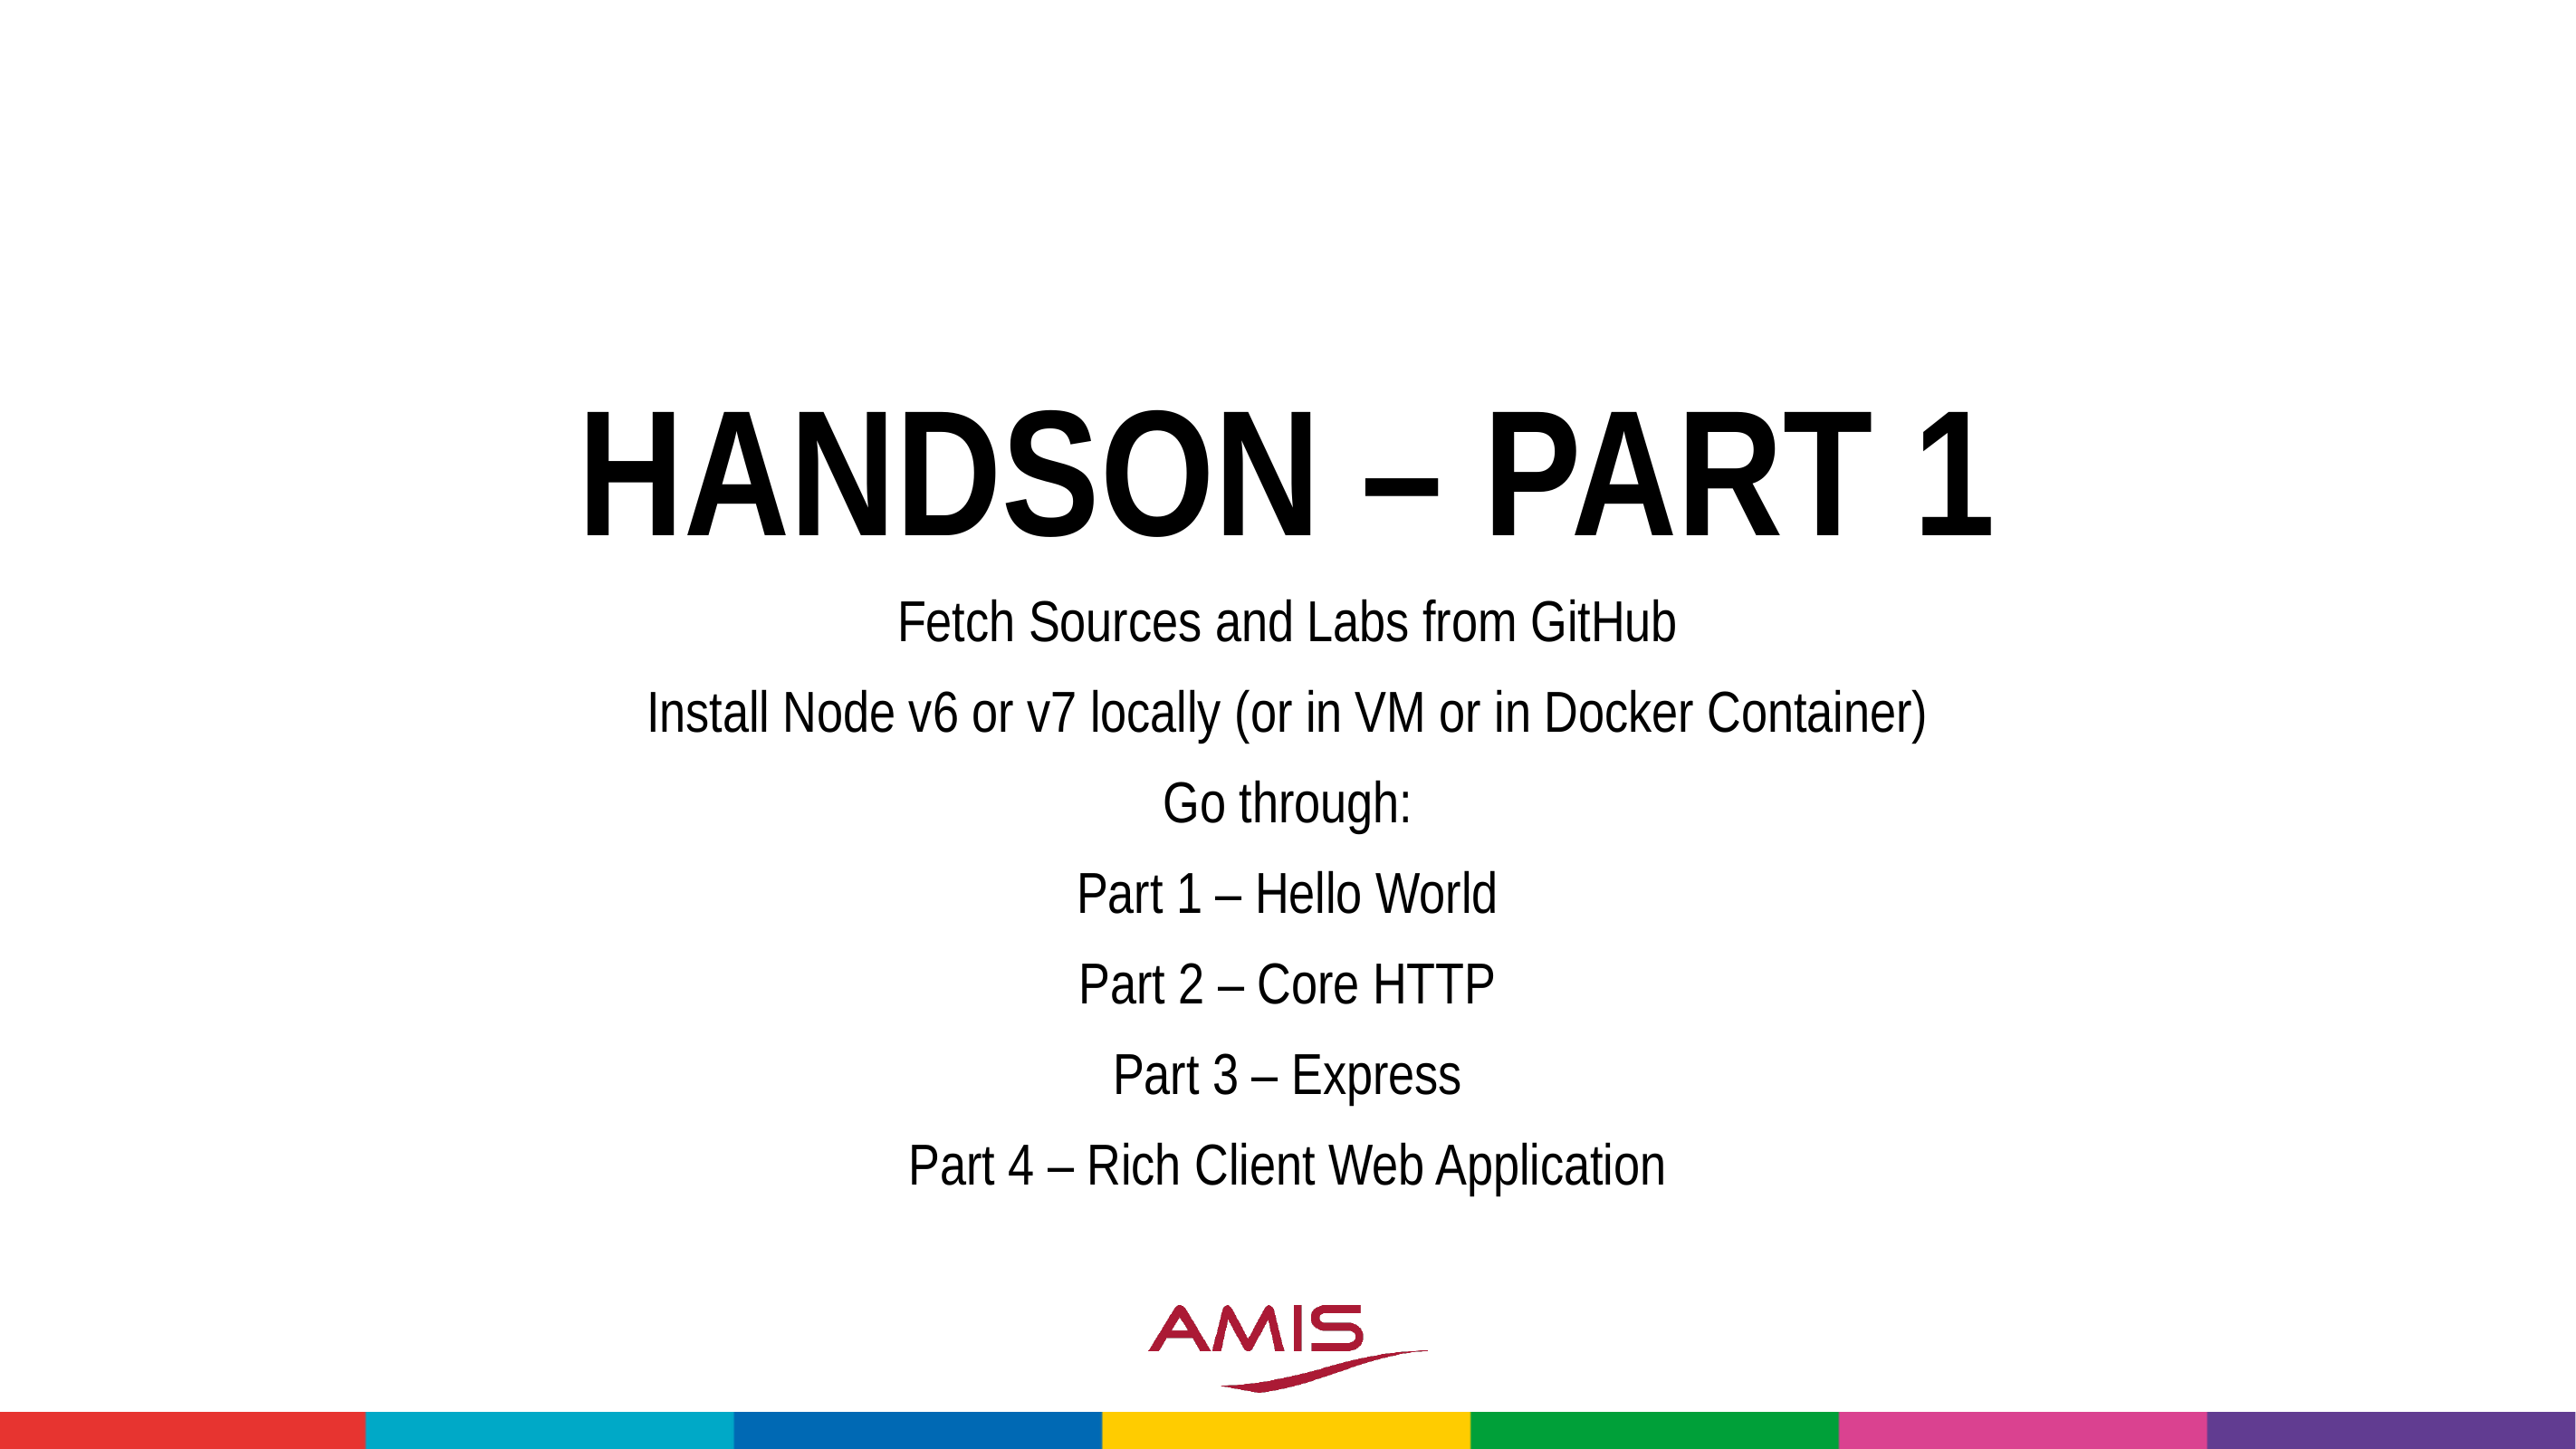

# Handson – Part 1
Fetch Sources and Labs from GitHub
Install Node v6 or v7 locally (or in VM or in Docker Container)
Go through:
Part 1 – Hello World
Part 2 – Core HTTP
Part 3 – Express
Part 4 – Rich Client Web Application